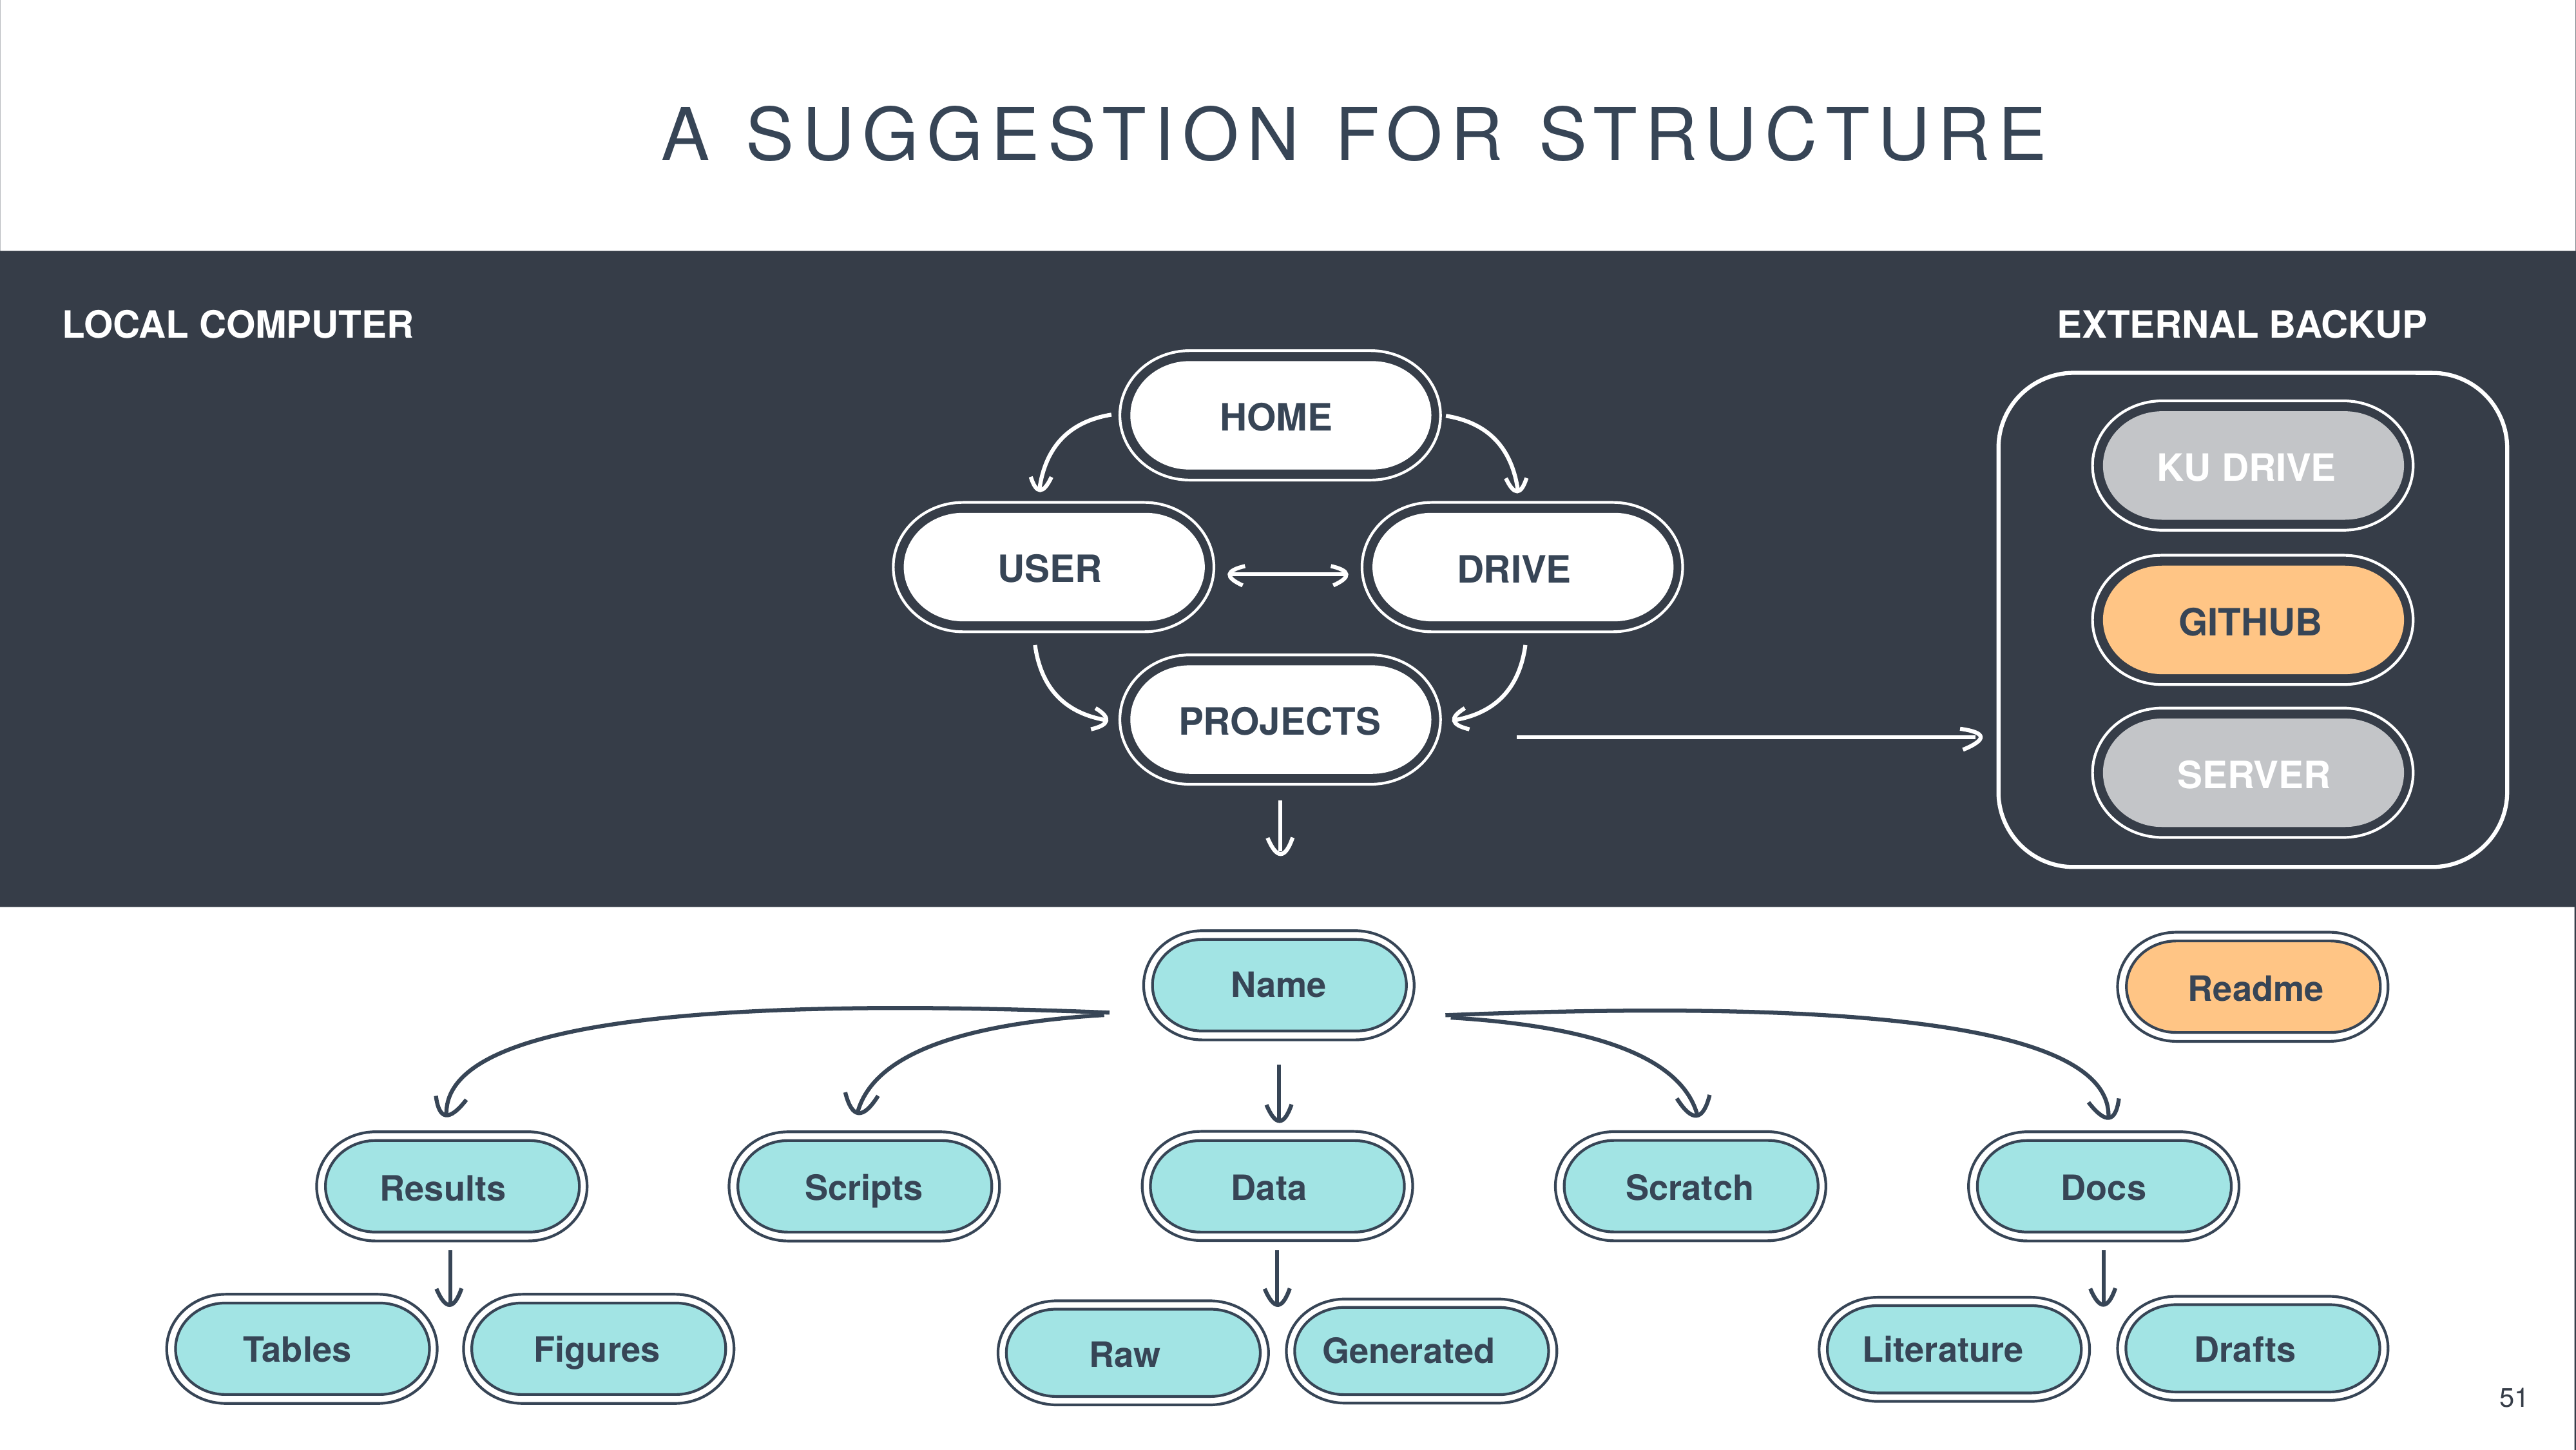

A SUGGESTION FOR STRUCTURE
LOCAL COMPUTER
EXTERNAL BACKUP

 HOME

  KU DRIVE

  USER
  DRIVE

  GITHUB

  PROJECTS

 SERVER

Name
Readme

Data
Scratch
Docs
Scripts
Results

Tables
Figures
Literature
Drafts
Generated
Raw
48
51